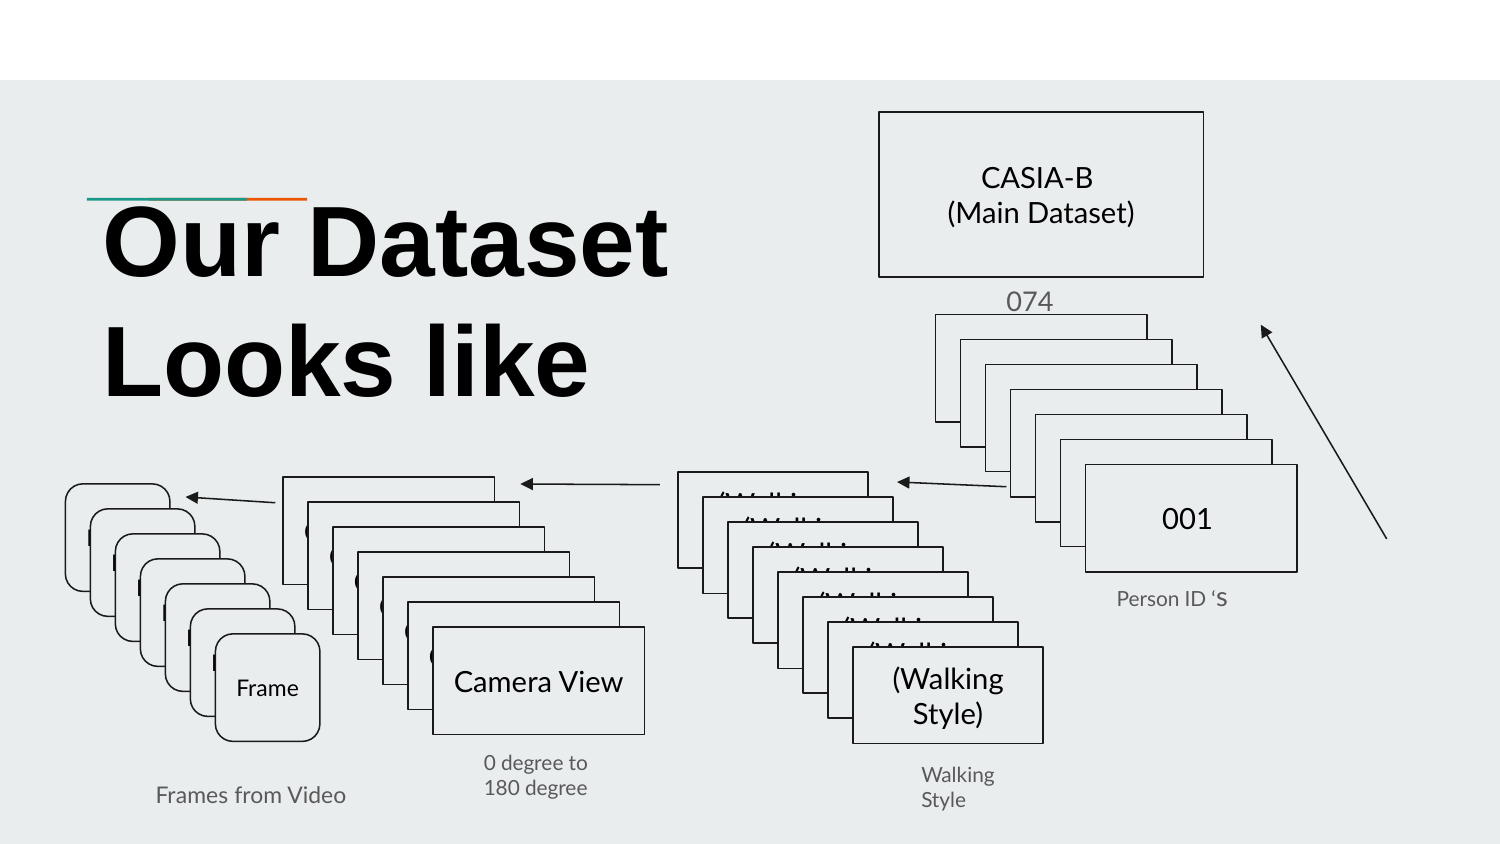

CASIA-B
(Main Dataset)
# Our Dataset Looks like
074
001
001
001
001
001
001
001
(Walking Style)
Camera View
Frame
(Walking Style)
Camera View
Frame
(Walking Style)
Camera View
Frame
(Walking Style)
Camera View
Frame
Person ID ‘s
(Walking Style)
Camera View
Frame
(Walking Style)
Camera View
Frame
(Walking Style)
Camera View
Frame
(Walking Style)
0 degree to 180 degree
Walking Style
Frames from Video